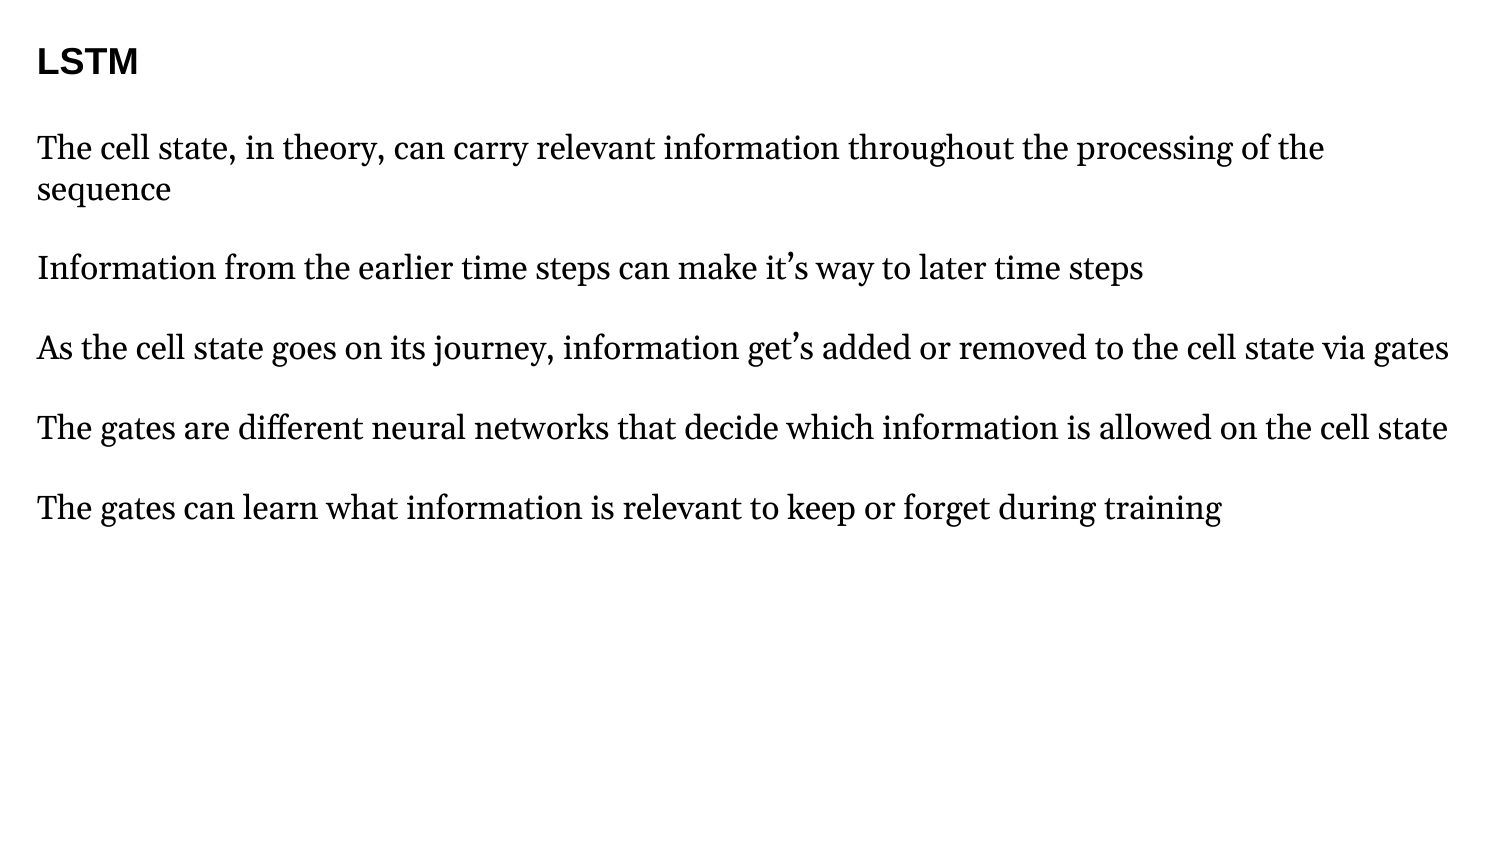

LSTM

The cell state, in theory, can carry relevant information throughout the processing of the sequence

Information from the earlier time steps can make it’s way to later time steps

As the cell state goes on its journey, information get’s added or removed to the cell state via gates

The gates are different neural networks that decide which information is allowed on the cell state

The gates can learn what information is relevant to keep or forget during training